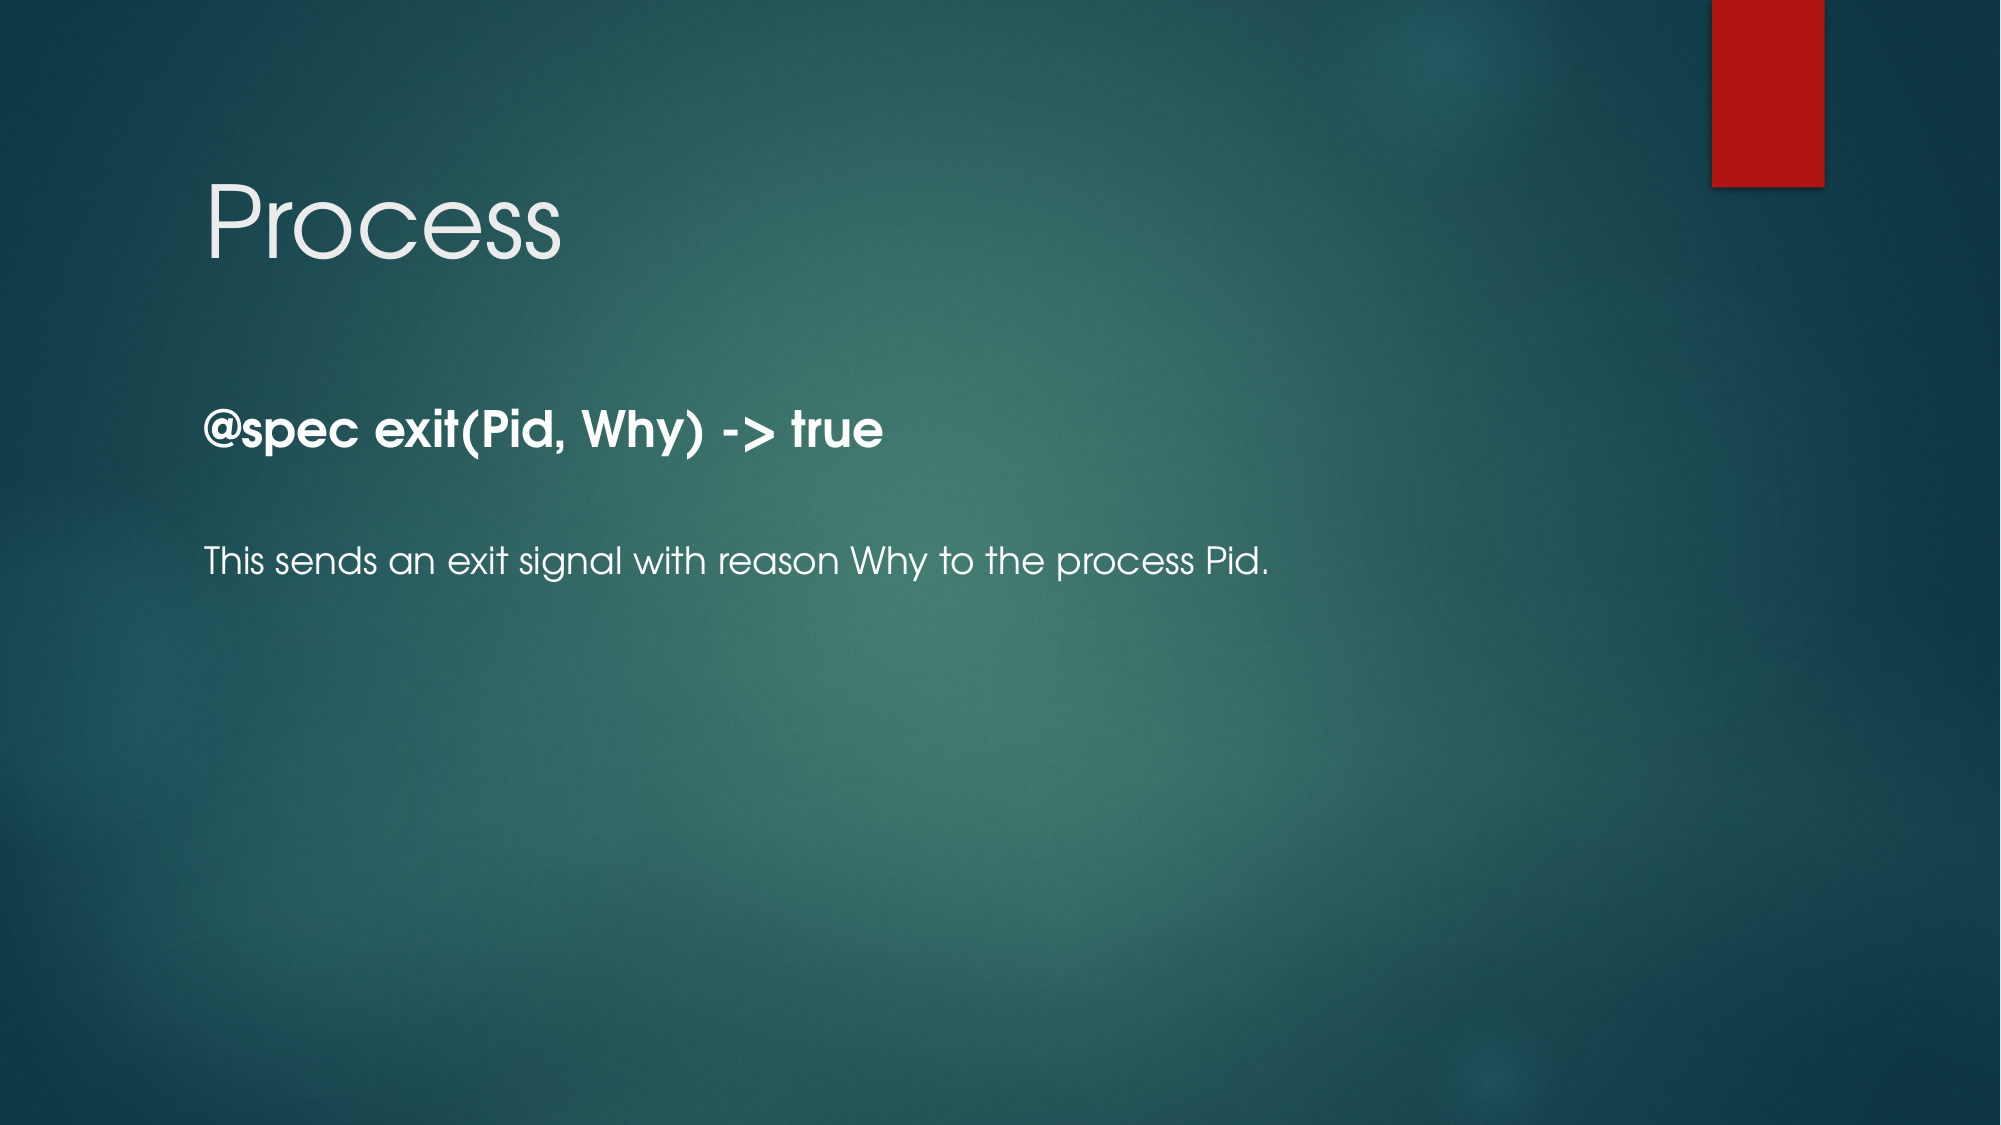

# Process

@spec exit(Pid, Why) -> true

This sends an exit signal with reason Why to the process Pid.